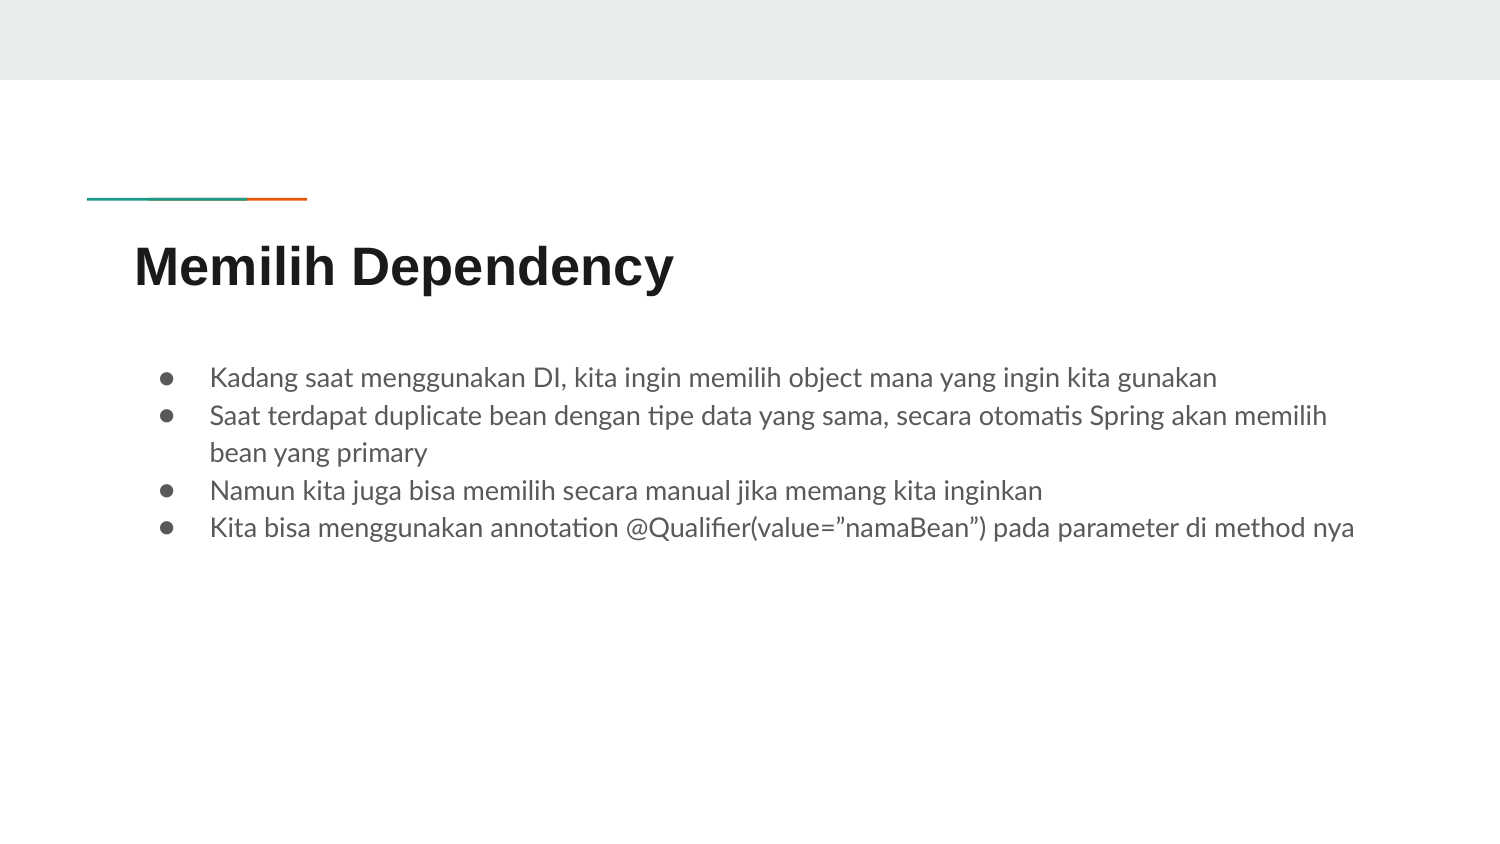

# Memilih Dependency
Kadang saat menggunakan DI, kita ingin memilih object mana yang ingin kita gunakan
Saat terdapat duplicate bean dengan tipe data yang sama, secara otomatis Spring akan memilih bean yang primary
Namun kita juga bisa memilih secara manual jika memang kita inginkan
Kita bisa menggunakan annotation @Qualifier(value=”namaBean”) pada parameter di method nya